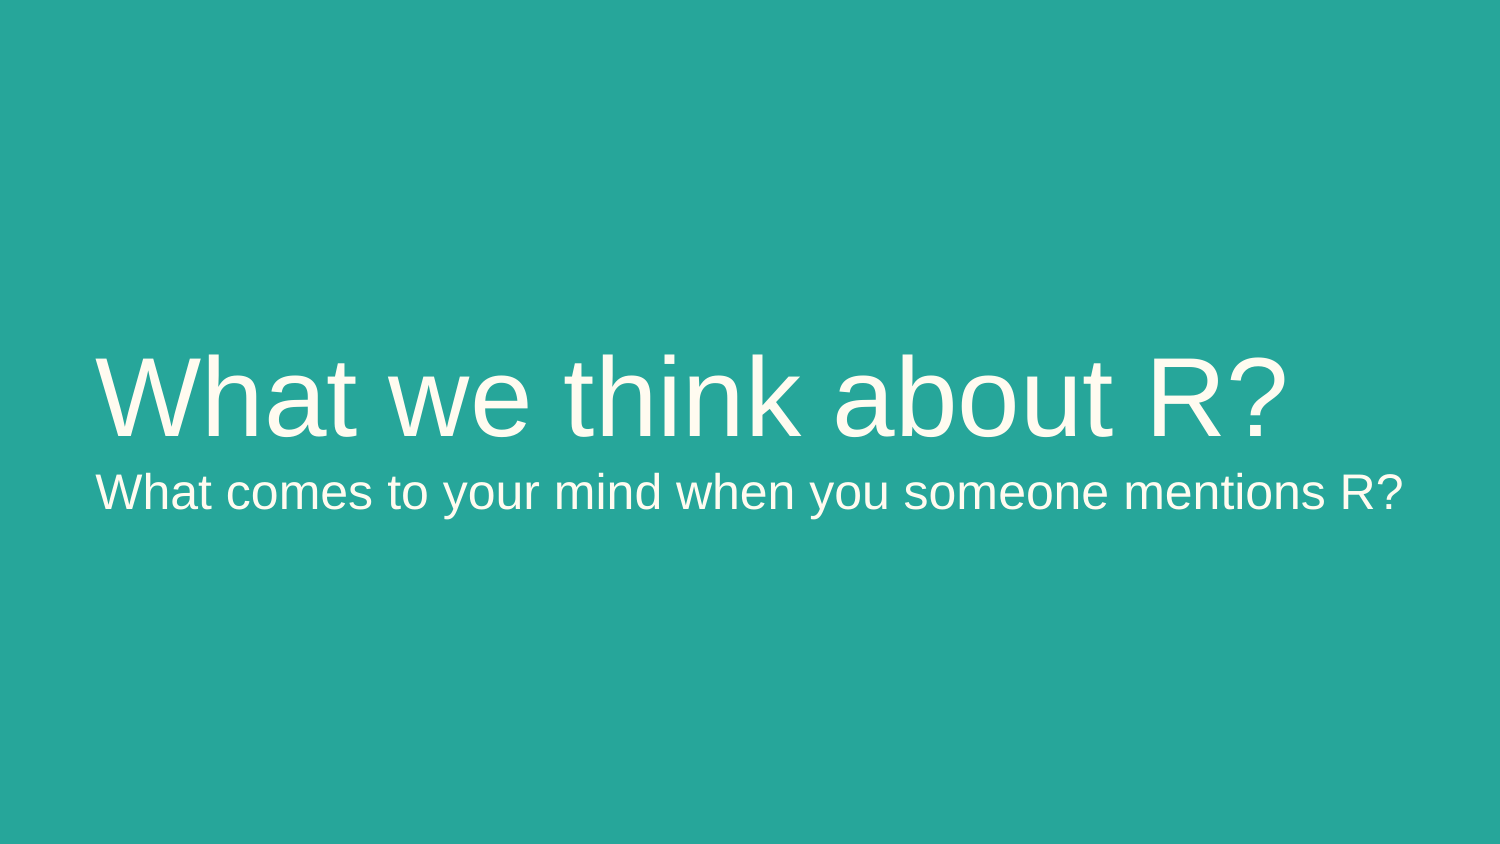

# What we think about R?
What comes to your mind when you someone mentions R?